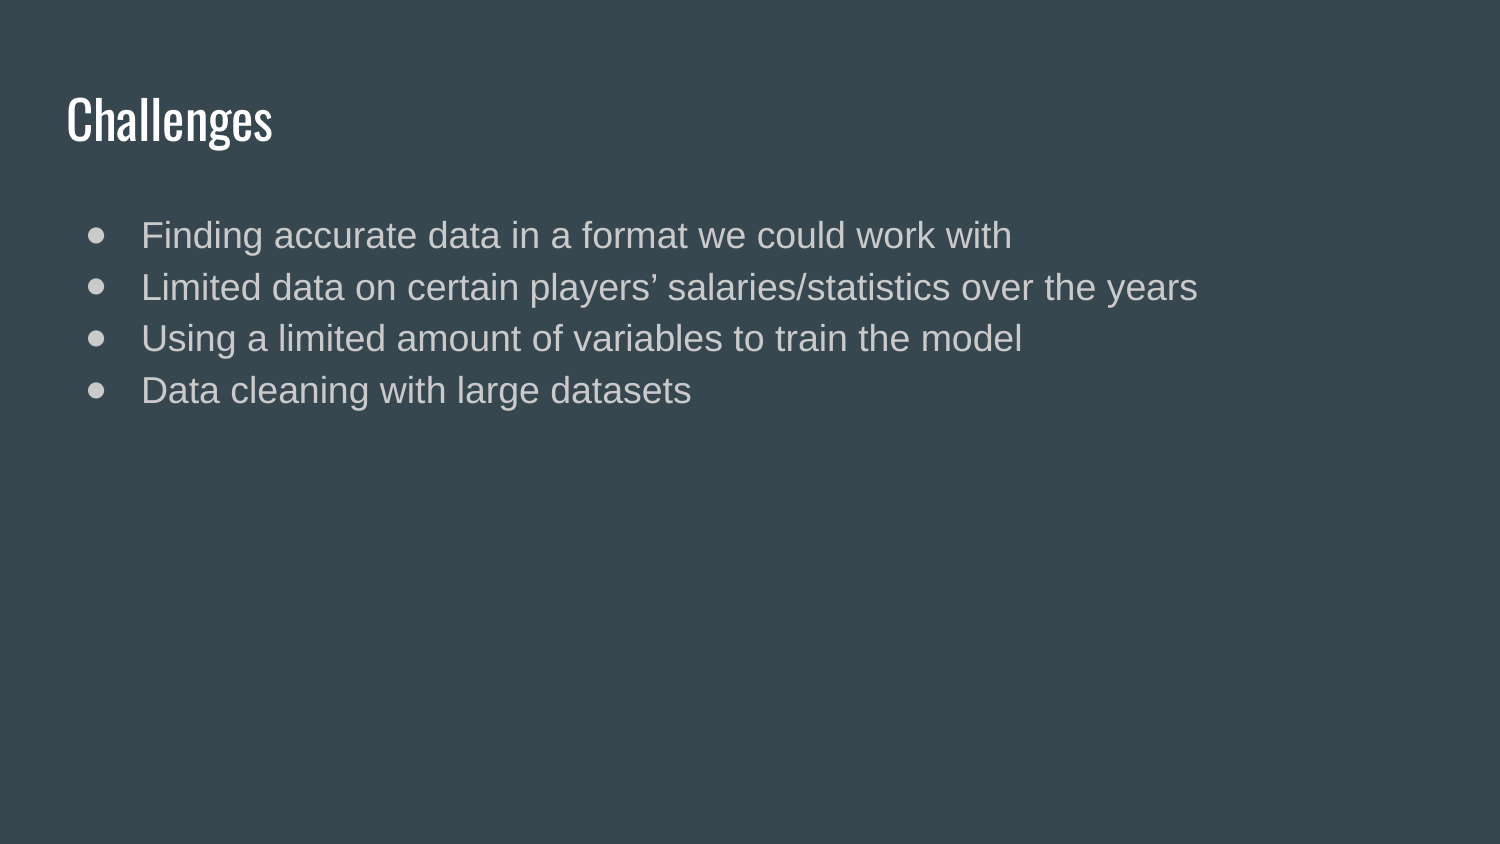

# Challenges
Finding accurate data in a format we could work with
Limited data on certain players’ salaries/statistics over the years
Using a limited amount of variables to train the model
Data cleaning with large datasets